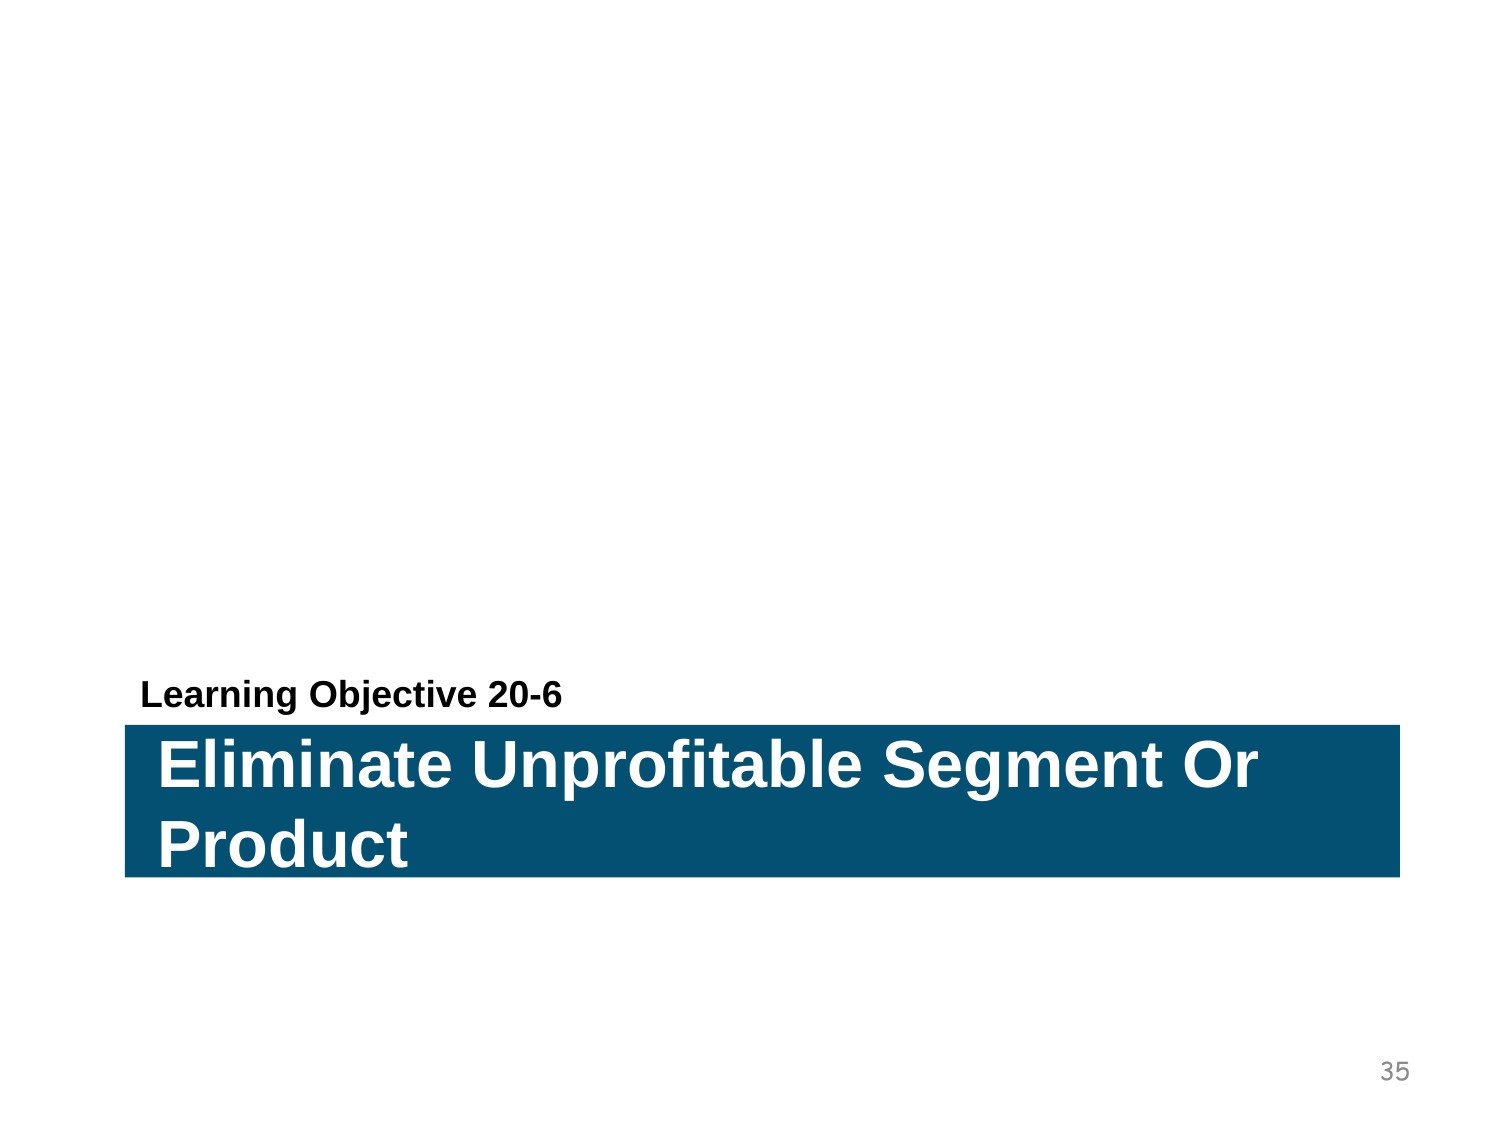

Learning Objective 20-6
Eliminate Unprofitable Segment Or Product
35